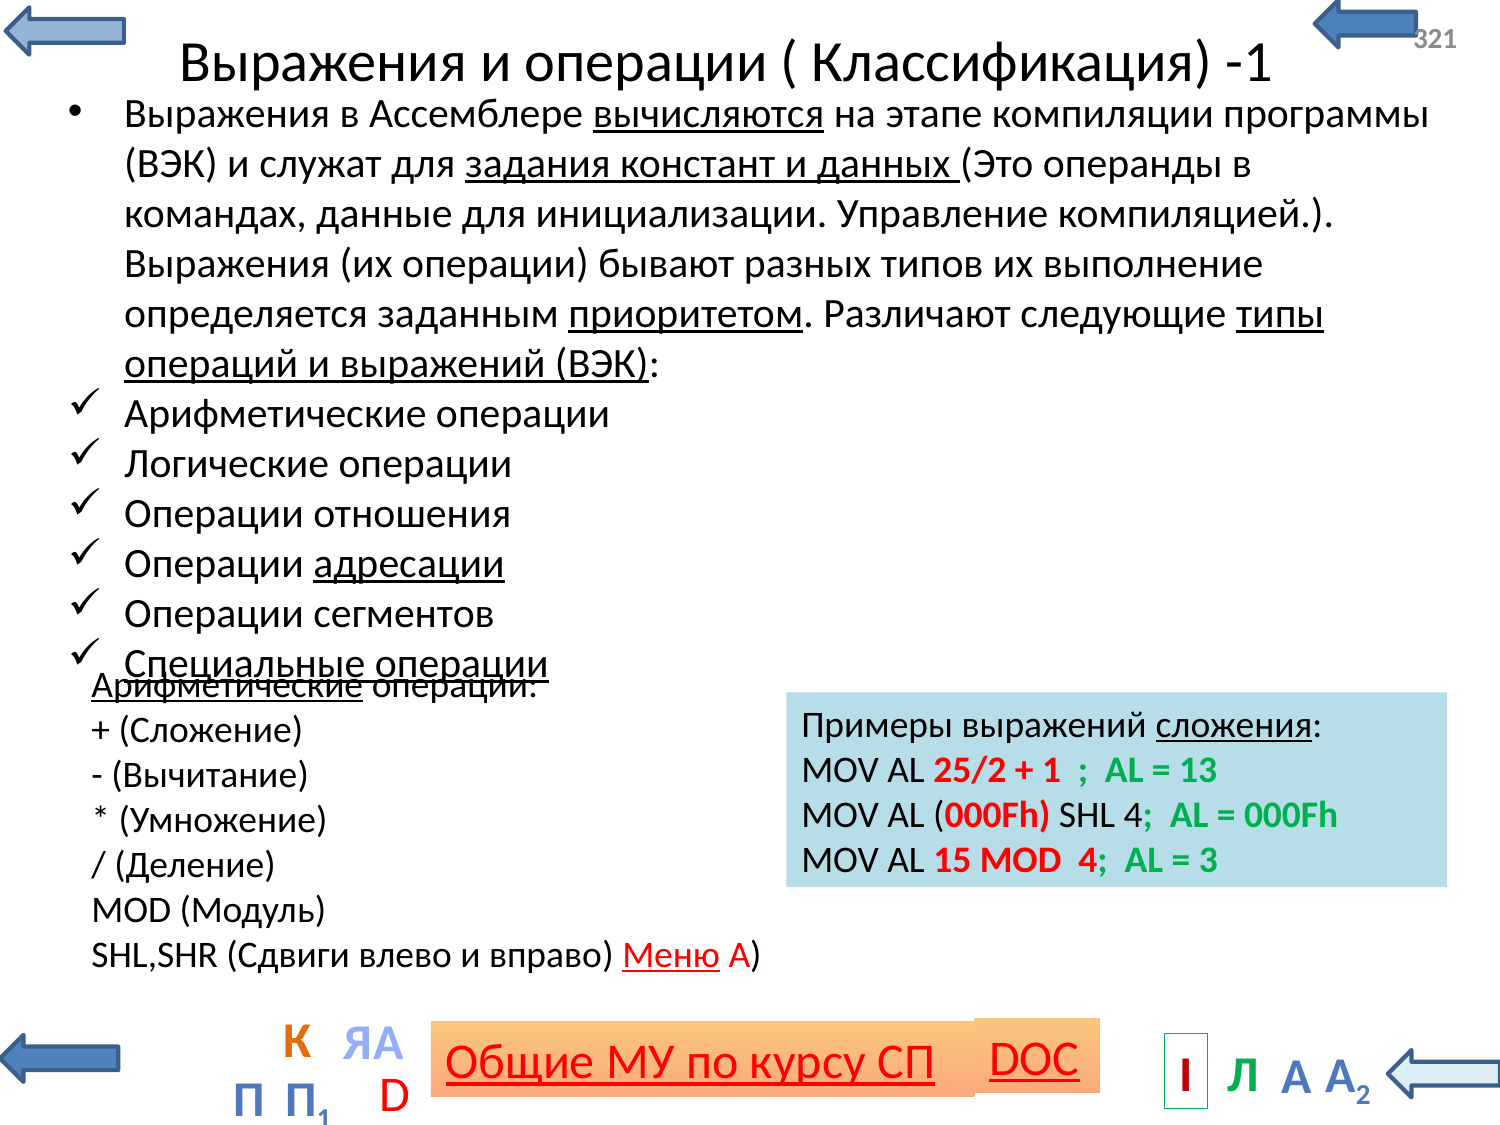

321
# Выражения и операции ( Классификация) -1
Выражения в Ассемблере вычисляются на этапе компиляции программы (ВЭК) и служат для задания констант и данных (Это операнды в командах, данные для инициализации. Управление компиляцией.). Выражения (их операции) бывают разных типов их выполнение определяется заданным приоритетом. Различают следующие типы операций и выражений (ВЭК):
Арифметические операции
Логические операции
Операции отношения
Операции адресации
Операции сегментов
Специальные операции
Арифметические операции:
+ (Сложение)
- (Вычитание)
* (Умножение)
/ (Деление)
MOD (Модуль)
SHL,SHR (Сдвиги влево и вправо) Меню А)
Примеры выражений сложения:
MOV AL 25/2 + 1  ;  AL = 13
MOV AL (000Fh) SHL 4;  AL = 000Fh
MOV AL 15 MOD  4;  AL = 3